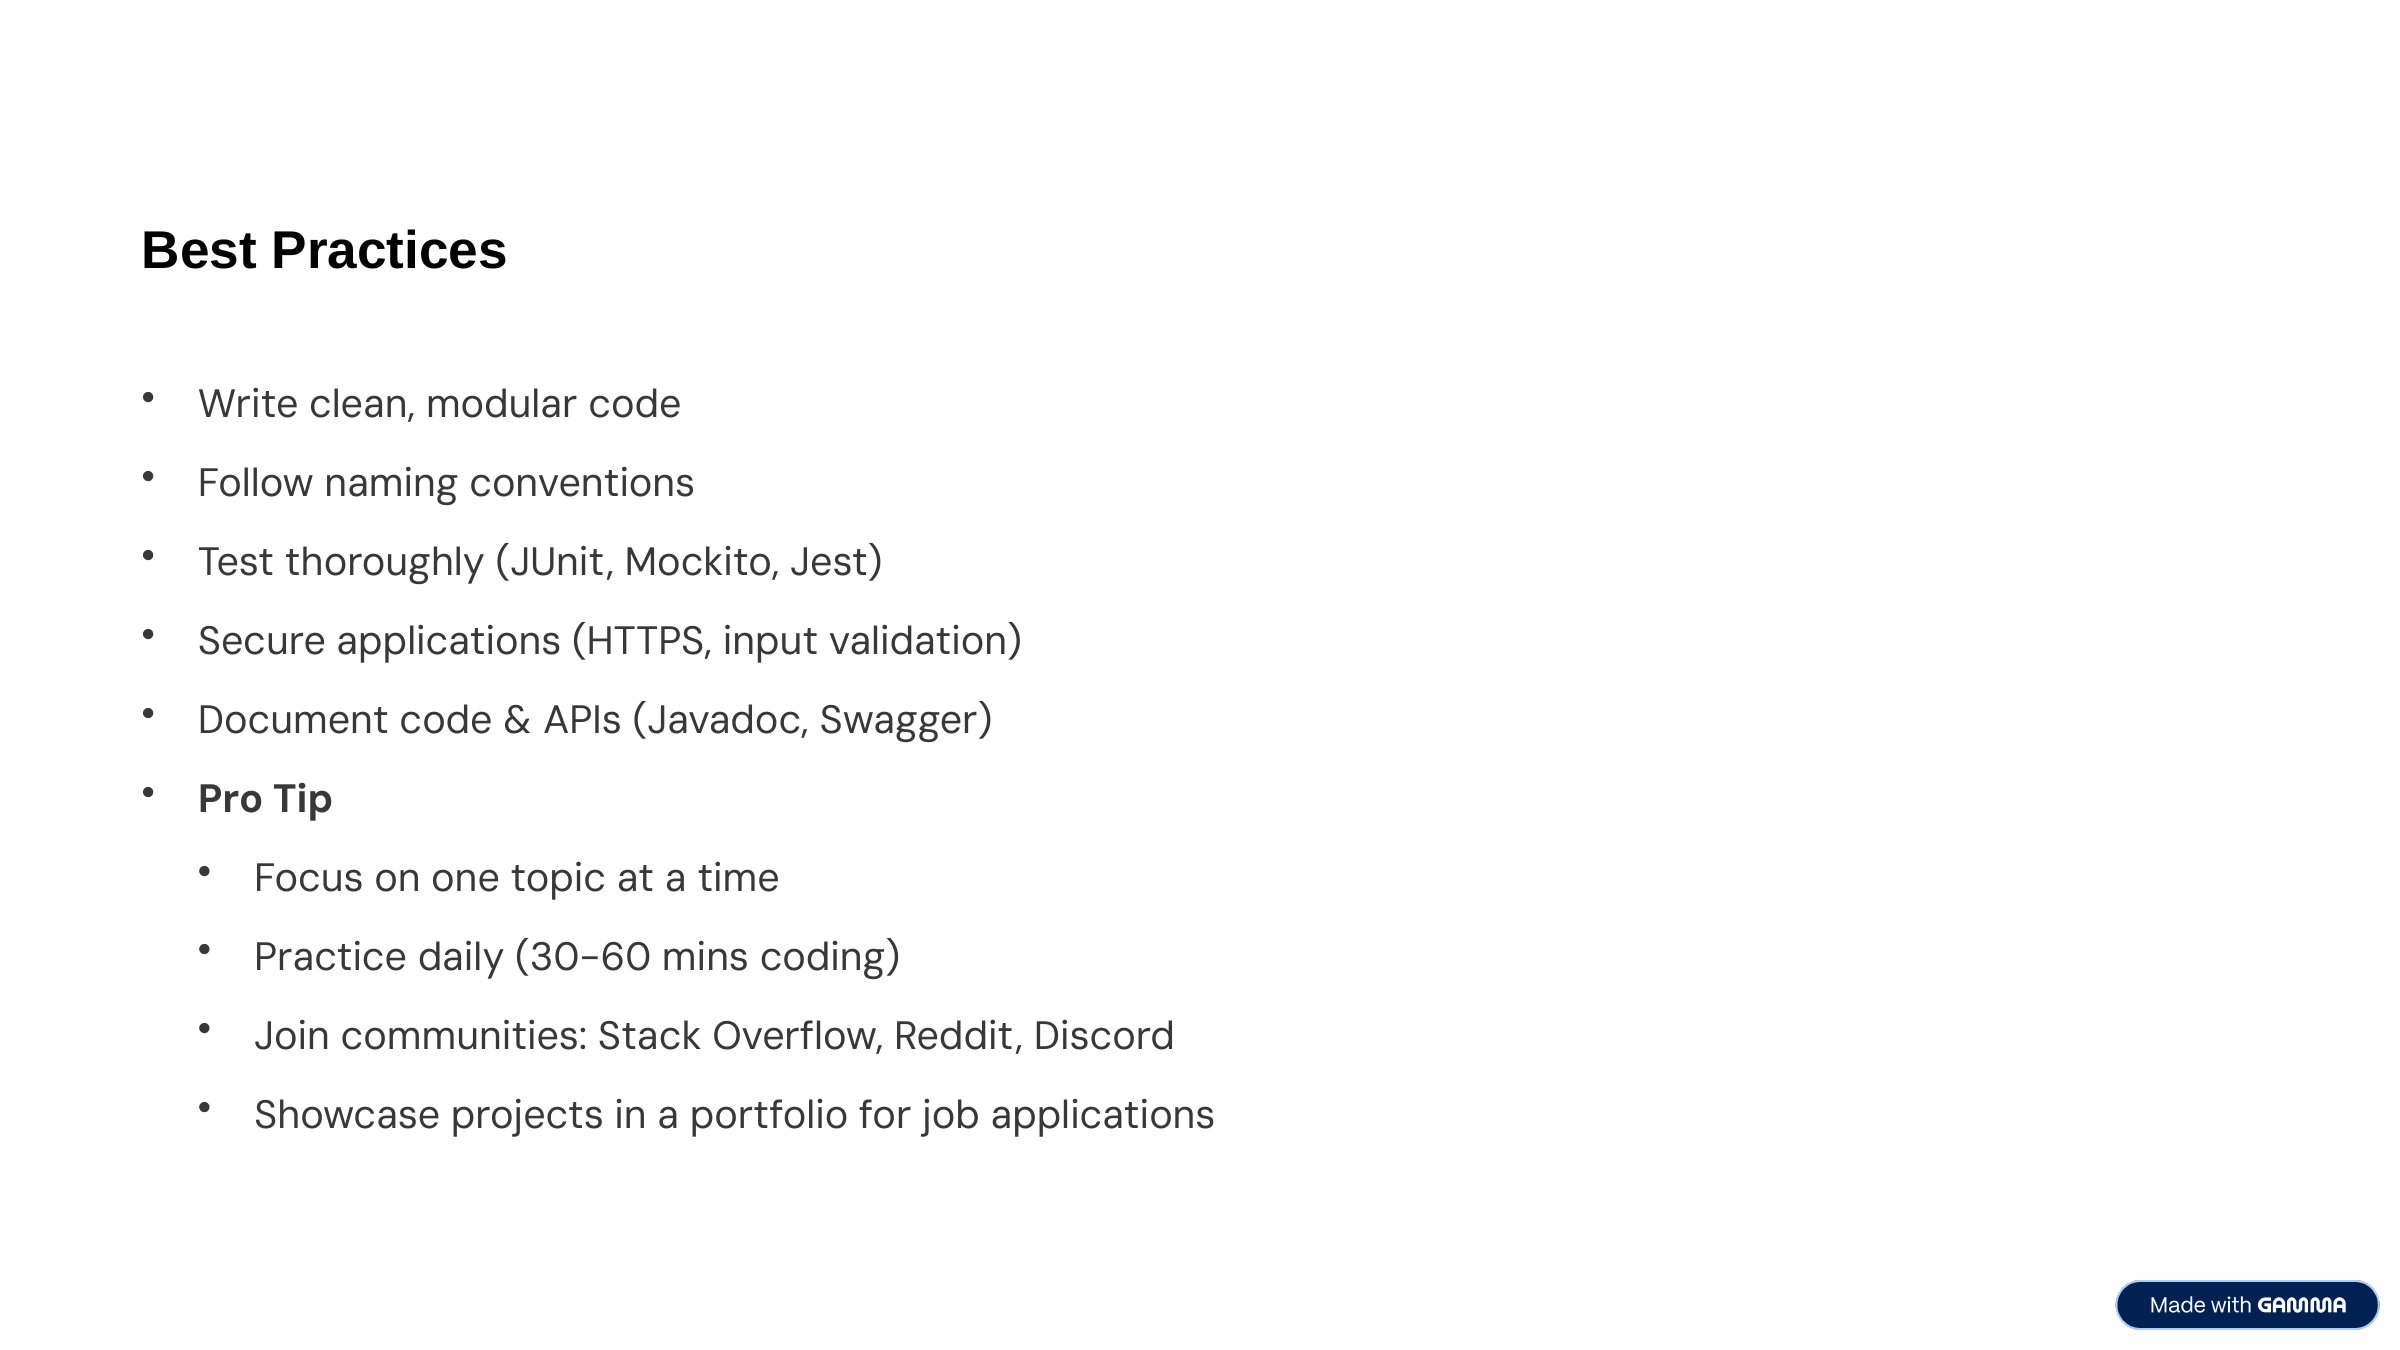

Best Practices
Write clean, modular code
Follow naming conventions
Test thoroughly (JUnit, Mockito, Jest)
Secure applications (HTTPS, input validation)
Document code & APIs (Javadoc, Swagger)
Pro Tip
Focus on one topic at a time
Practice daily (30-60 mins coding)
Join communities: Stack Overflow, Reddit, Discord
Showcase projects in a portfolio for job applications